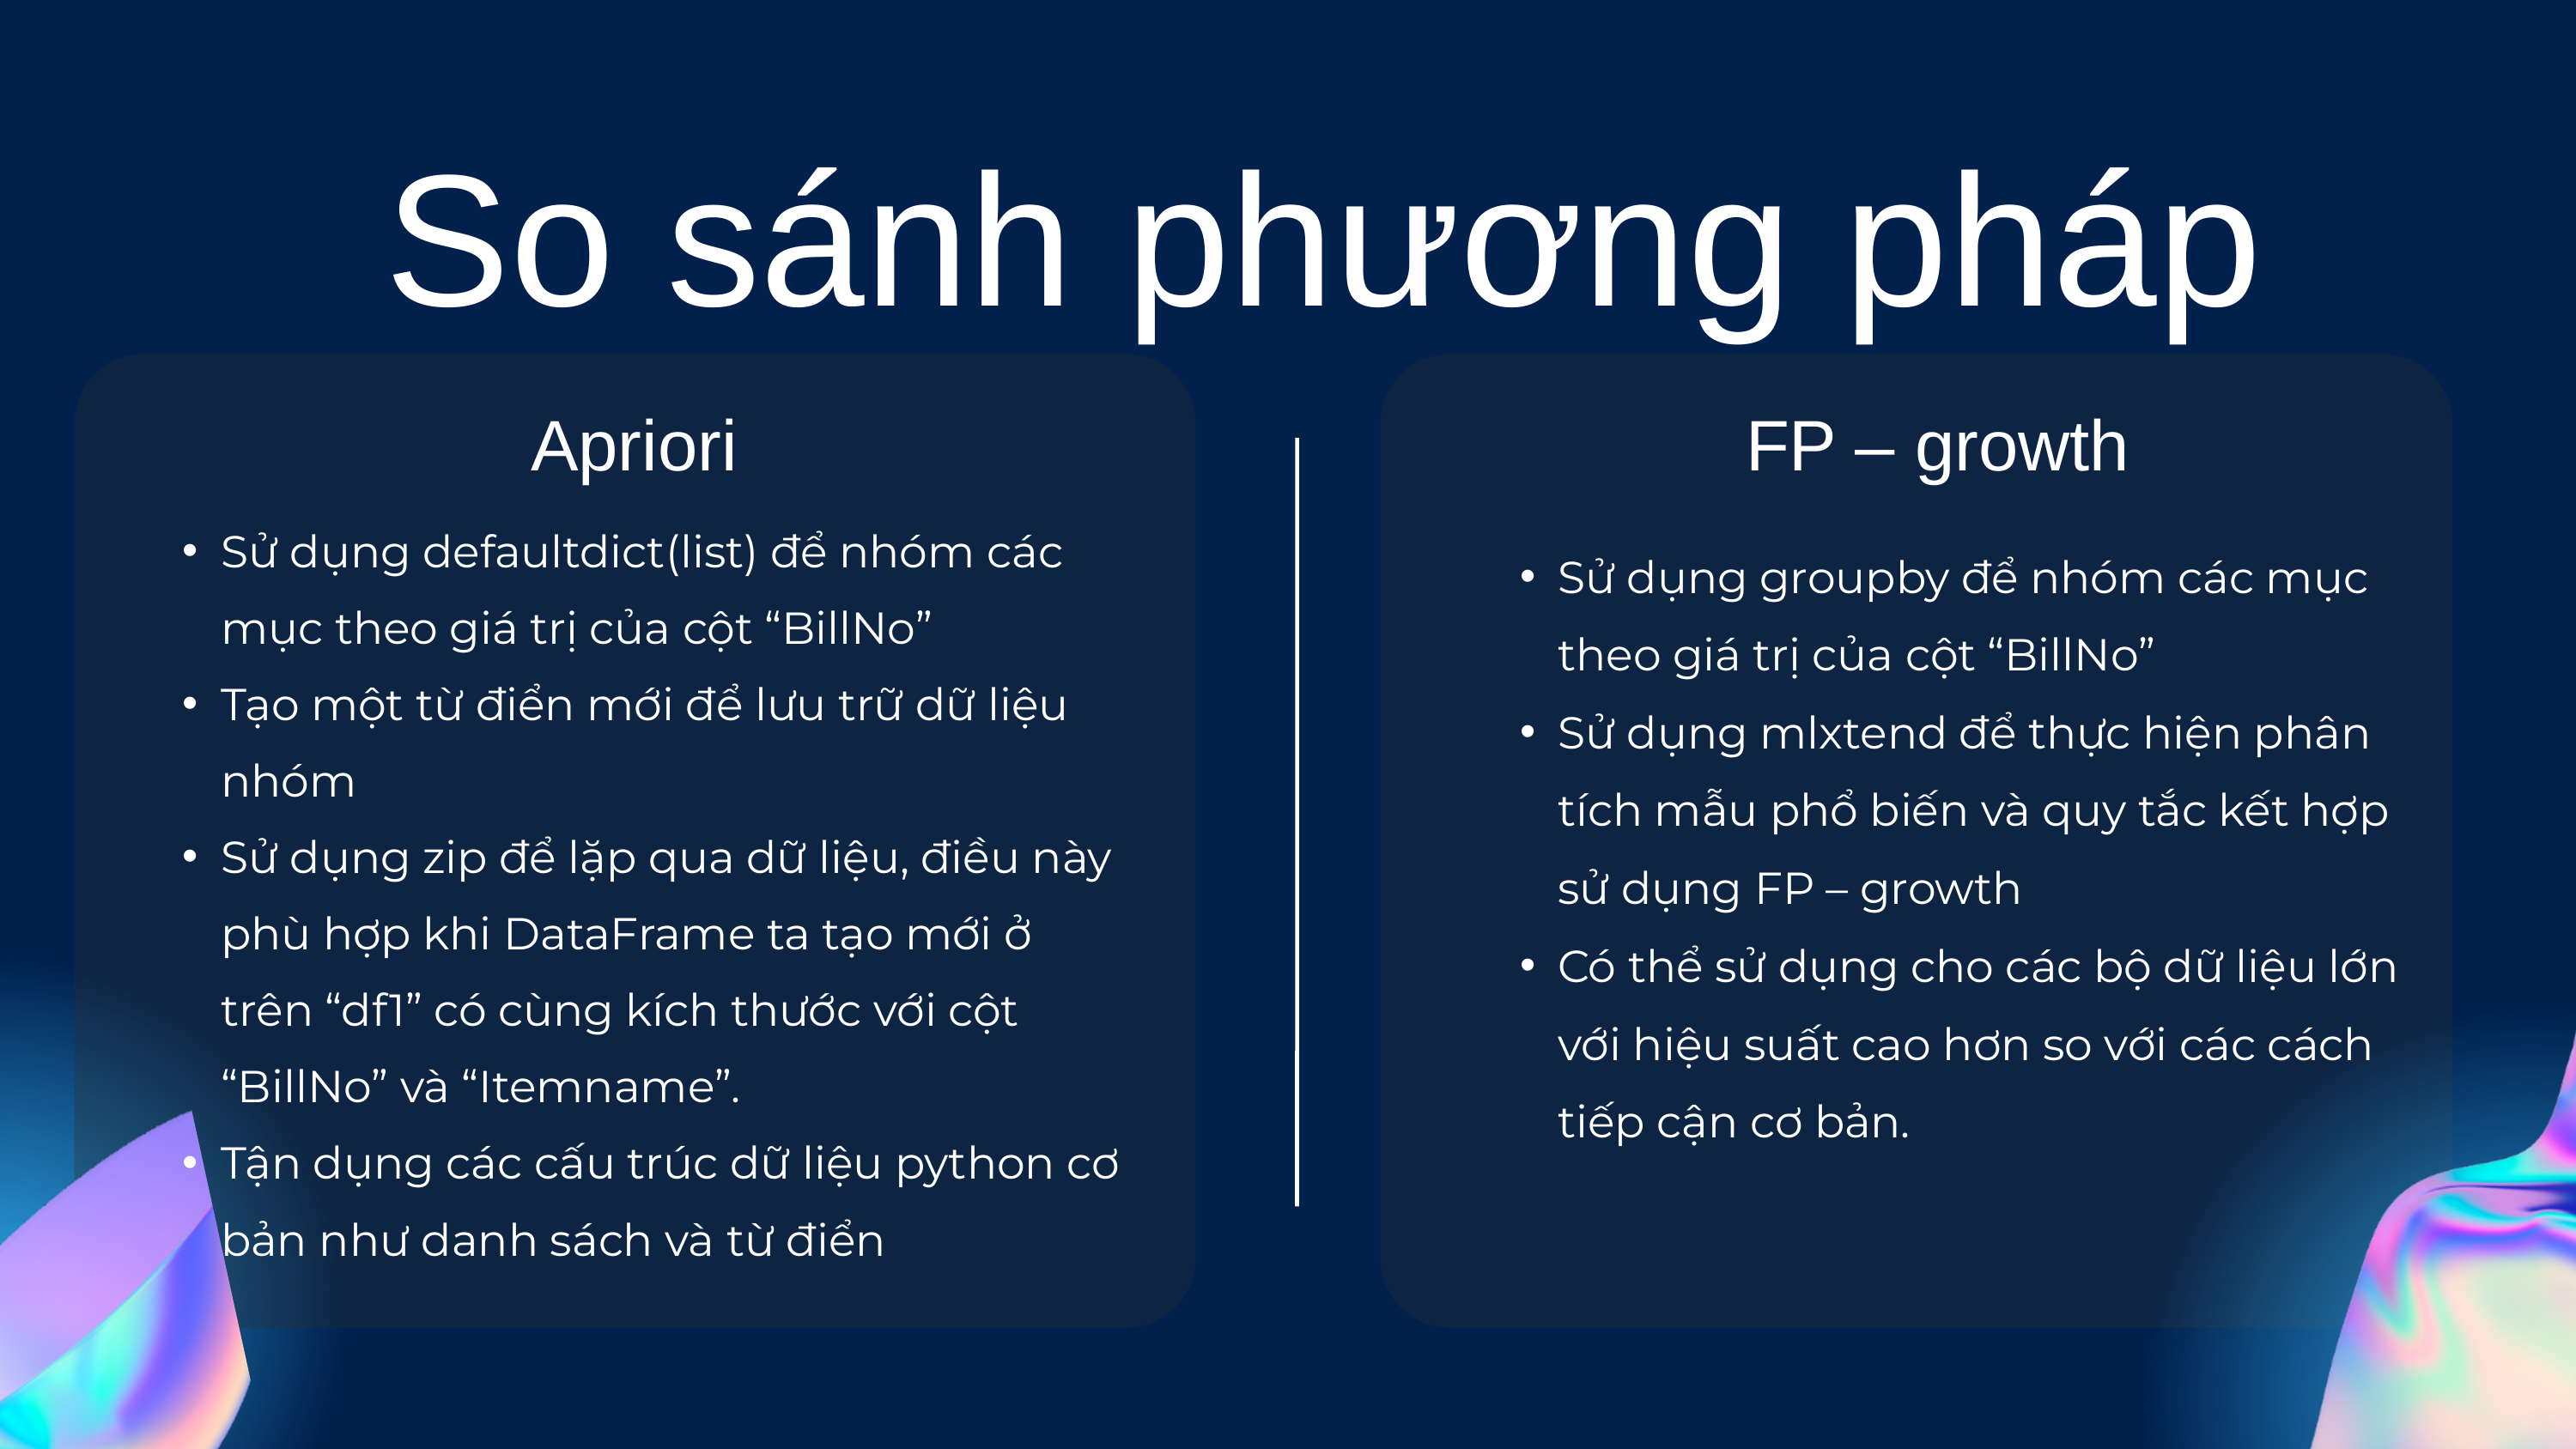

So sánh phương pháp

Apriori
 FP – growth

Sử dụng defaultdict(list) để nhóm các mục theo giá trị của cột “BillNo”
Tạo một từ điển mới để lưu trữ dữ liệu nhóm
Sử dụng zip để lặp qua dữ liệu, điều này phù hợp khi DataFrame ta tạo mới ở trên “df1” có cùng kích thước với cột “BillNo” và “Itemname”.
Tận dụng các cấu trúc dữ liệu python cơ bản như danh sách và từ điển

Sử dụng groupby để nhóm các mục theo giá trị của cột “BillNo”
Sử dụng mlxtend để thực hiện phân tích mẫu phổ biến và quy tắc kết hợp sử dụng FP – growth
Có thể sử dụng cho các bộ dữ liệu lớn với hiệu suất cao hơn so với các cách tiếp cận cơ bản.